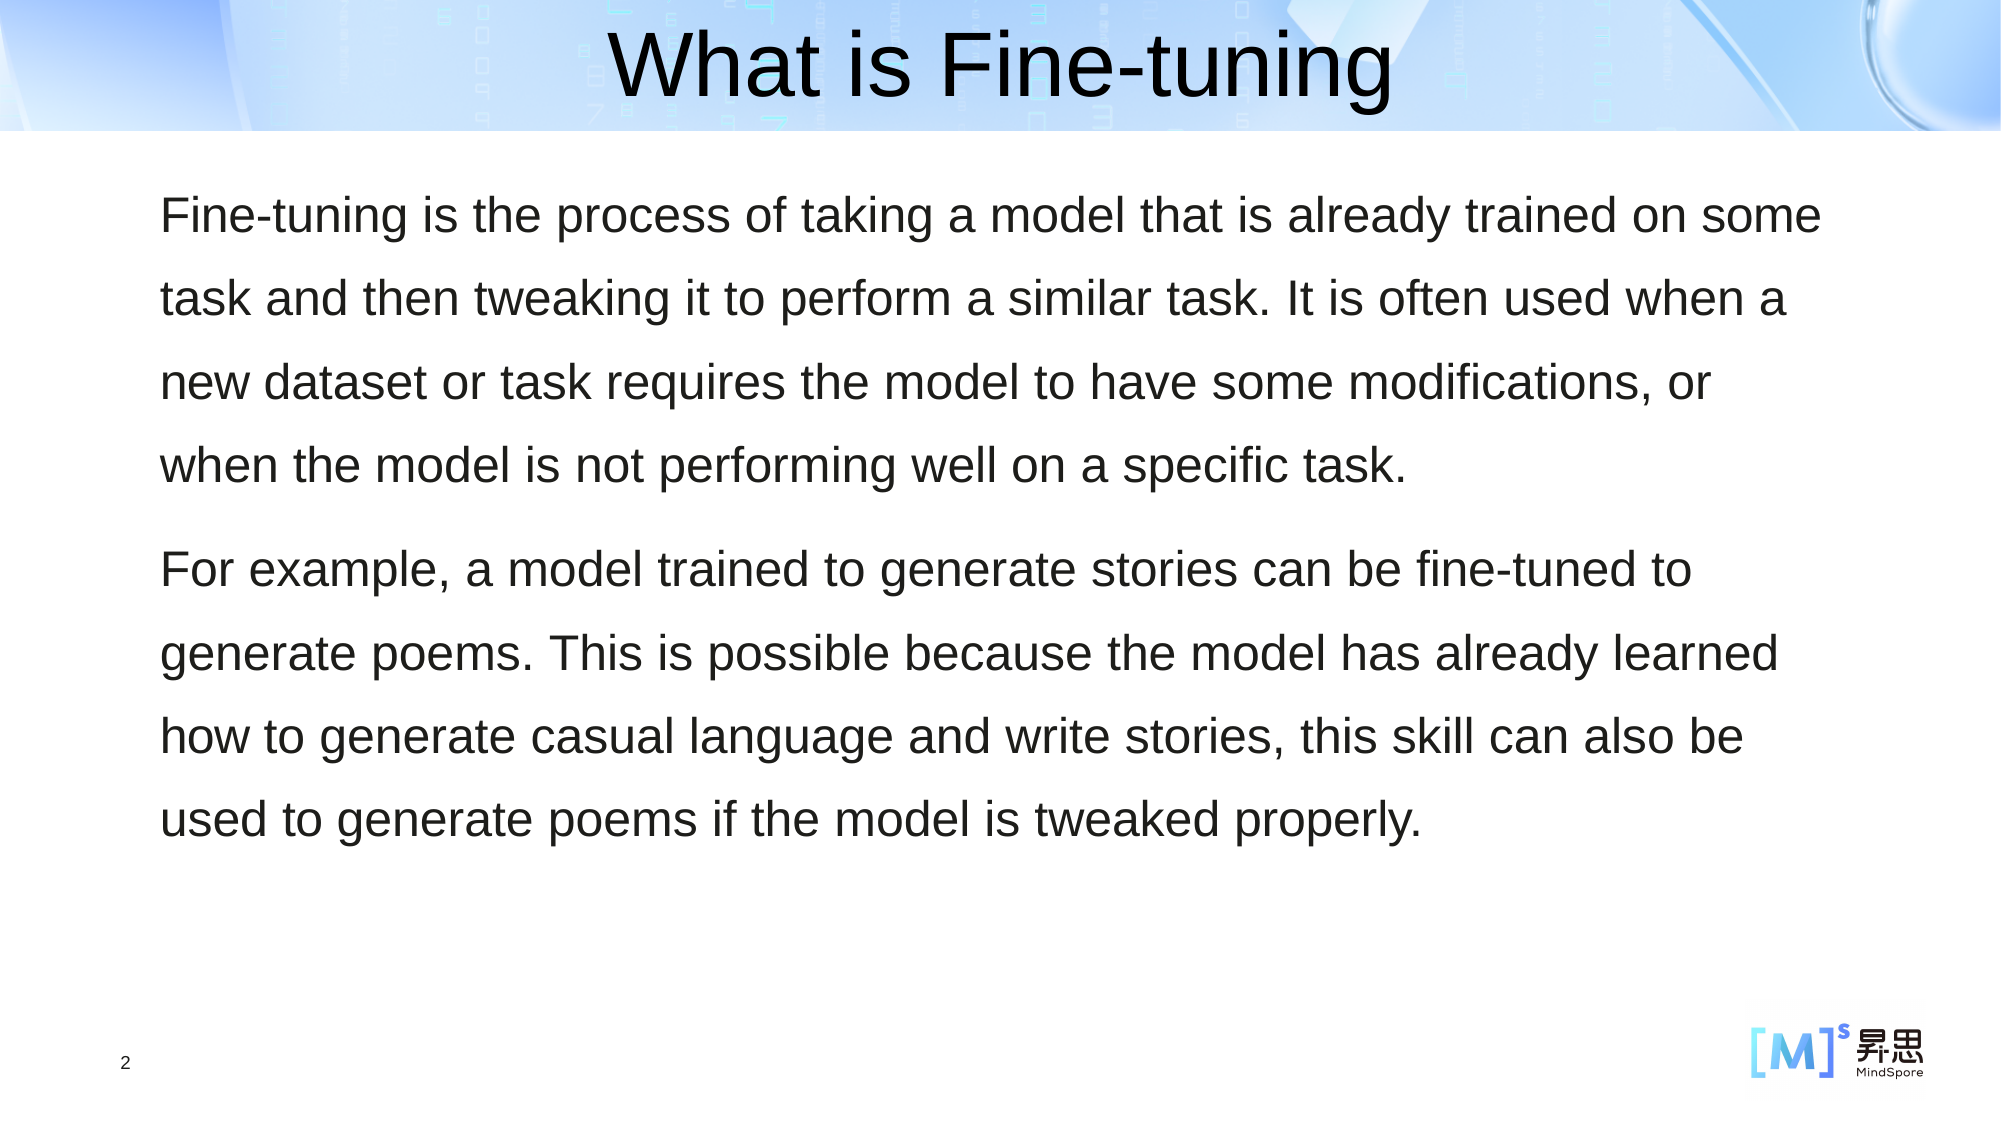

What is Fine-tuning
Fine-tuning is the process of taking a model that is already trained on some task and then tweaking it to perform a similar task. It is often used when a new dataset or task requires the model to have some modifications, or when the model is not performing well on a specific task.
For example, a model trained to generate stories can be fine-tuned to generate poems. This is possible because the model has already learned how to generate casual language and write stories, this skill can also be used to generate poems if the model is tweaked properly.